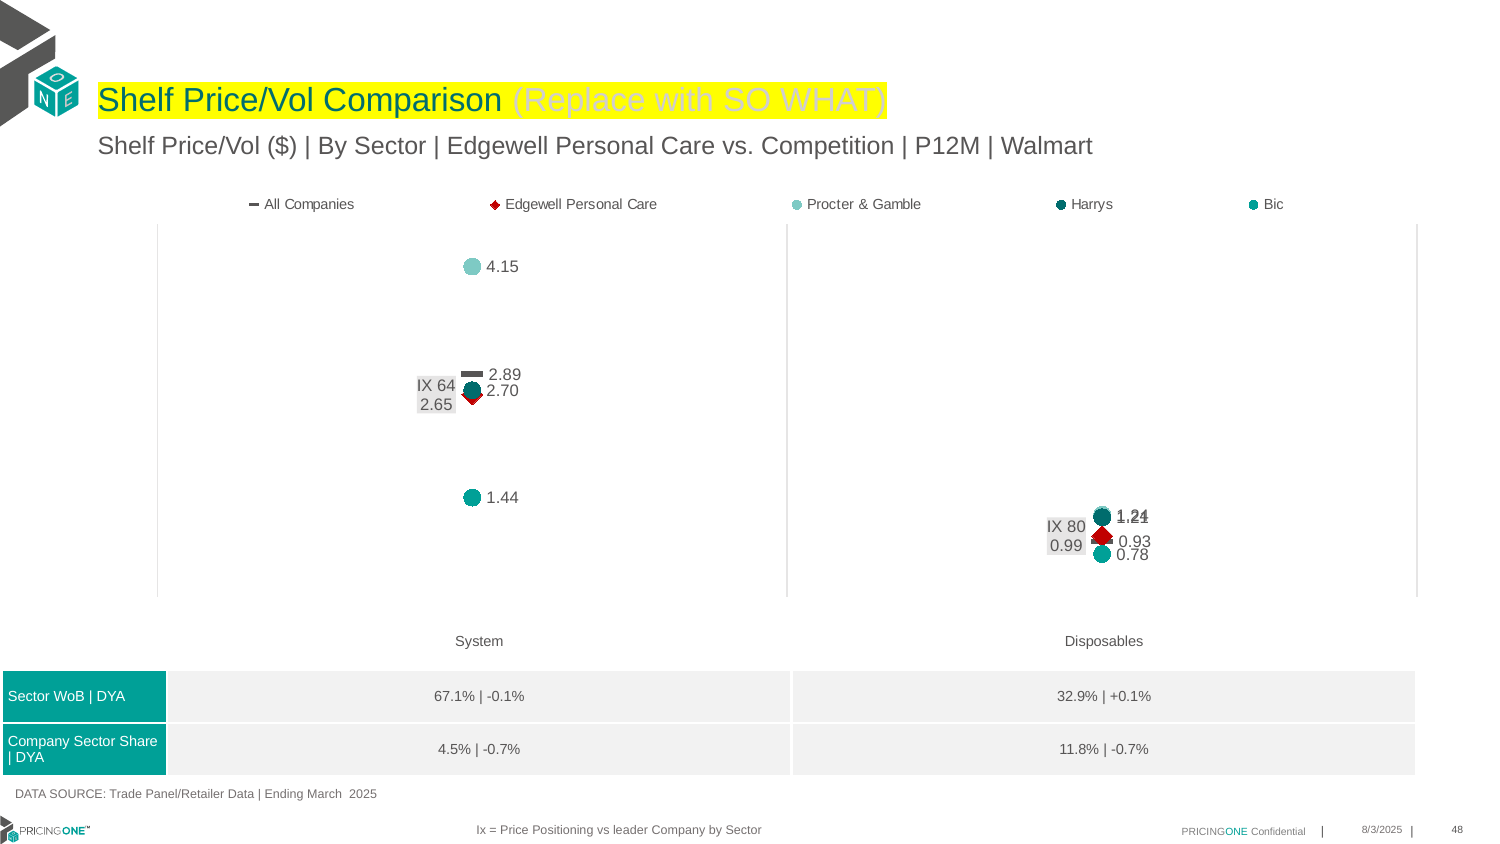

# Shelf Price/Vol Comparison (Replace with SO WHAT)
Shelf Price/Vol ($) | By Sector | Edgewell Personal Care vs. Competition | P12M | Walmart

### Chart

| Category | All Companies | Edgewell Personal Care | Procter & Gamble | Harrys | Bic |
|---|---|---|---|---|---|
| IX 64 | 2.89 | 2.65 | 4.15 | 2.7 | 1.44 |
| IX 80 | 0.93 | 0.99 | 1.24 | 1.21 | 0.78 |
|  | System | Disposables |
| --- | --- | --- |
| Sector WoB | DYA | 67.1% | -0.1% | 32.9% | +0.1% |
| Company Sector Share | DYA | 4.5% | -0.7% | 11.8% | -0.7% |
DATA SOURCE: Trade Panel/Retailer Data | Ending March  2025
Ix = Price Positioning vs leader Company by Sector
8/3/2025
48